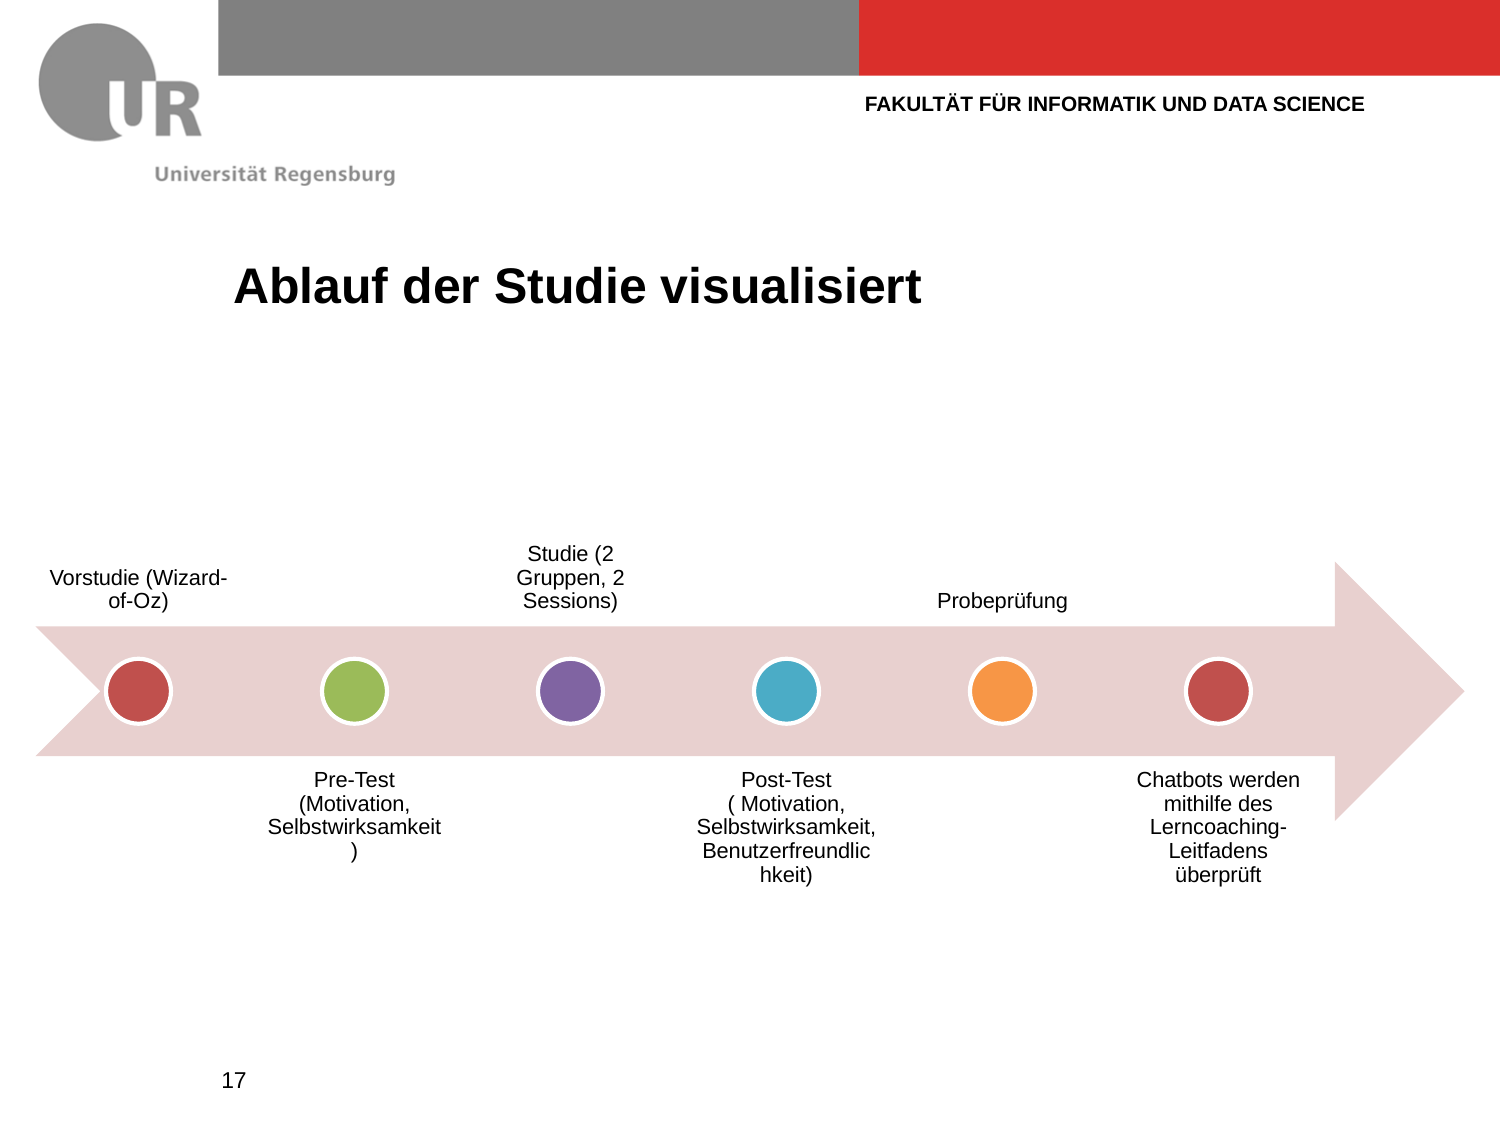

# Ablauf der Studie visualisiert
Vorstudie (Wizard-of-Oz)
Pre-Test (Motivation, Selbstwirksamkeit)
Studie (2 Gruppen, 2 Sessions)
Post-Test ( Motivation, Selbstwirksamkeit, Benutzerfreundlichkeit)
Probeprüfung
Chatbots werden mithilfe des Lerncoaching-Leitfadens überprüft